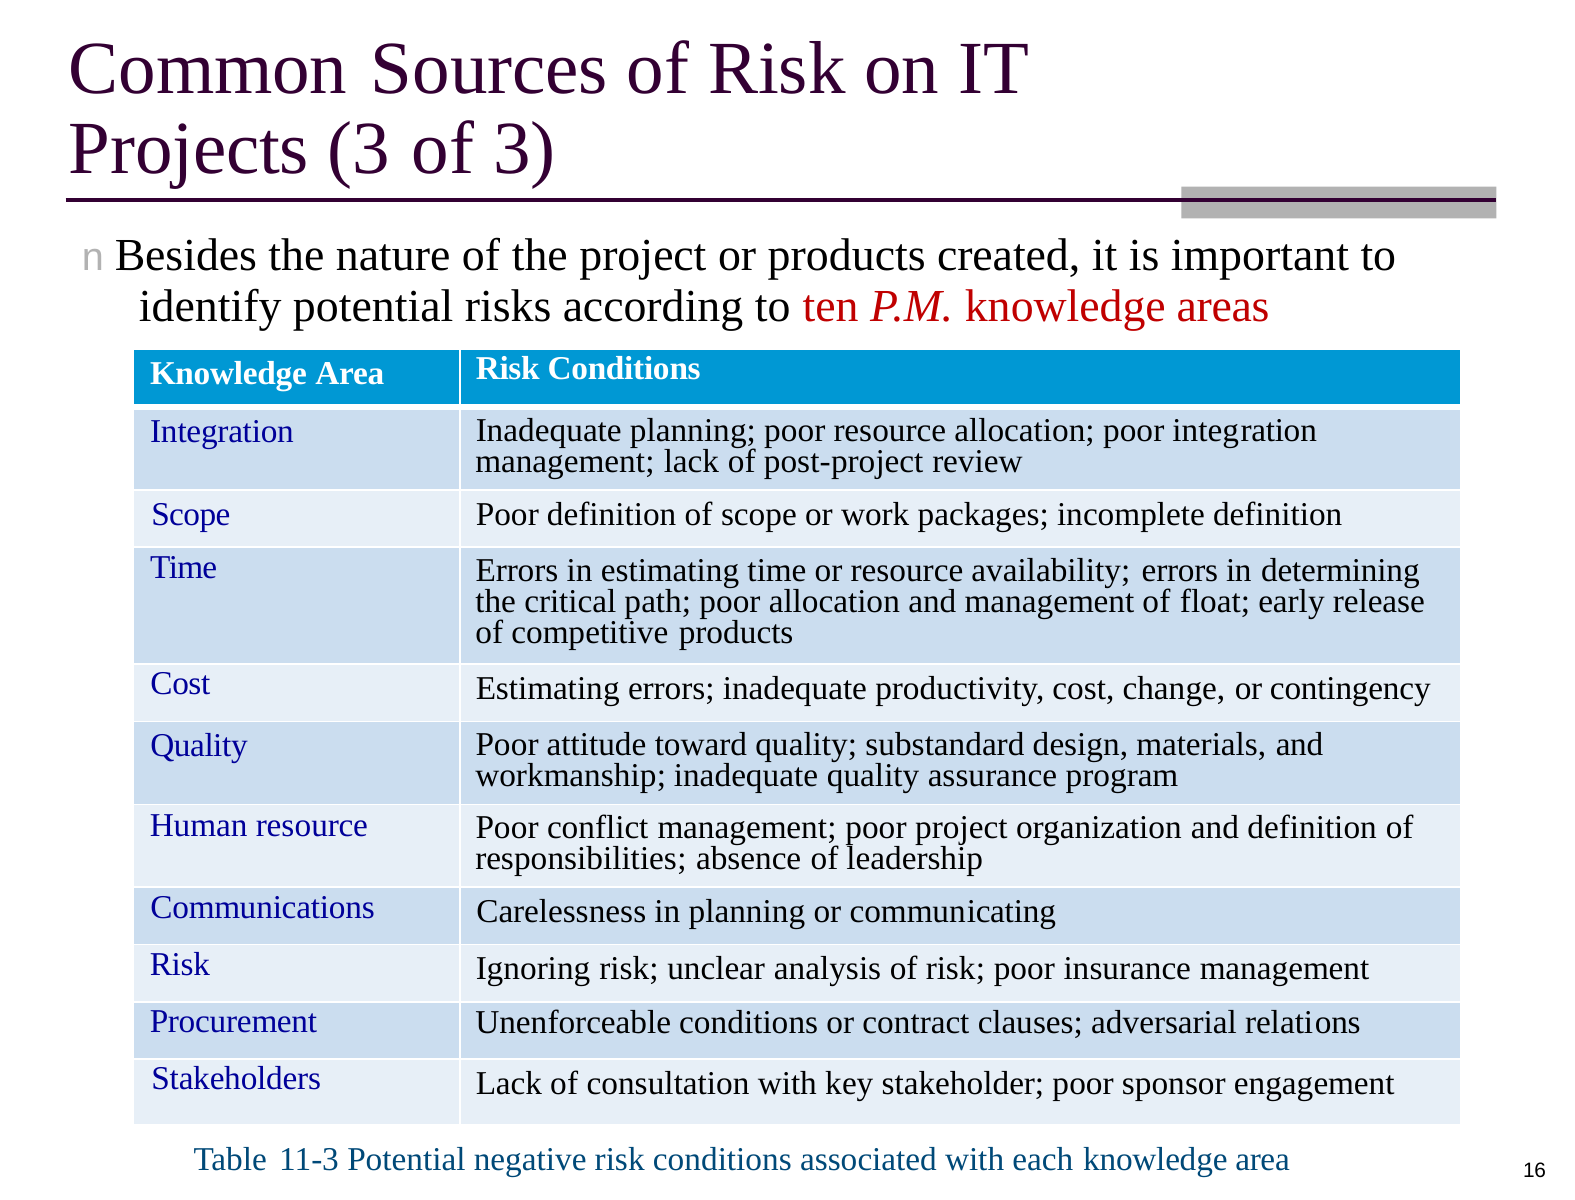

Common Sources of Risk on IT Projects (3 of 3)

n Besides the nature of the project or products created, it is important to identify potential risks according to ten P.M. knowledge areas
| Knowledge Area | Risk Conditions |
| --- | --- |
| Integration | Inadequate planning; poor resource allocation; poor integration management; lack of post-project review |
| Scope | Poor definition of scope or work packages; incomplete definition |
| Time | Errors in estimating time or resource availability; errors in determining the critical path; poor allocation and management of float; early release of competitive products |
| Cost | Estimating errors; inadequate productivity, cost, change, or contingency |
| Quality | Poor attitude toward quality; substandard design, materials, and workmanship; inadequate quality assurance program |
| Human resource | Poor conflict management; poor project organization and definition of responsibilities; absence of leadership |
| Communications | Carelessness in planning or communicating |
| Risk | Ignoring risk; unclear analysis of risk; poor insurance management |
| Procurement | Unenforceable conditions or contract clauses; adversarial relations |
| Stakeholders | Lack of consultation with key stakeholder; poor sponsor engagement |

Table 11-3 Potential negative risk conditions associated with each knowledge area

16